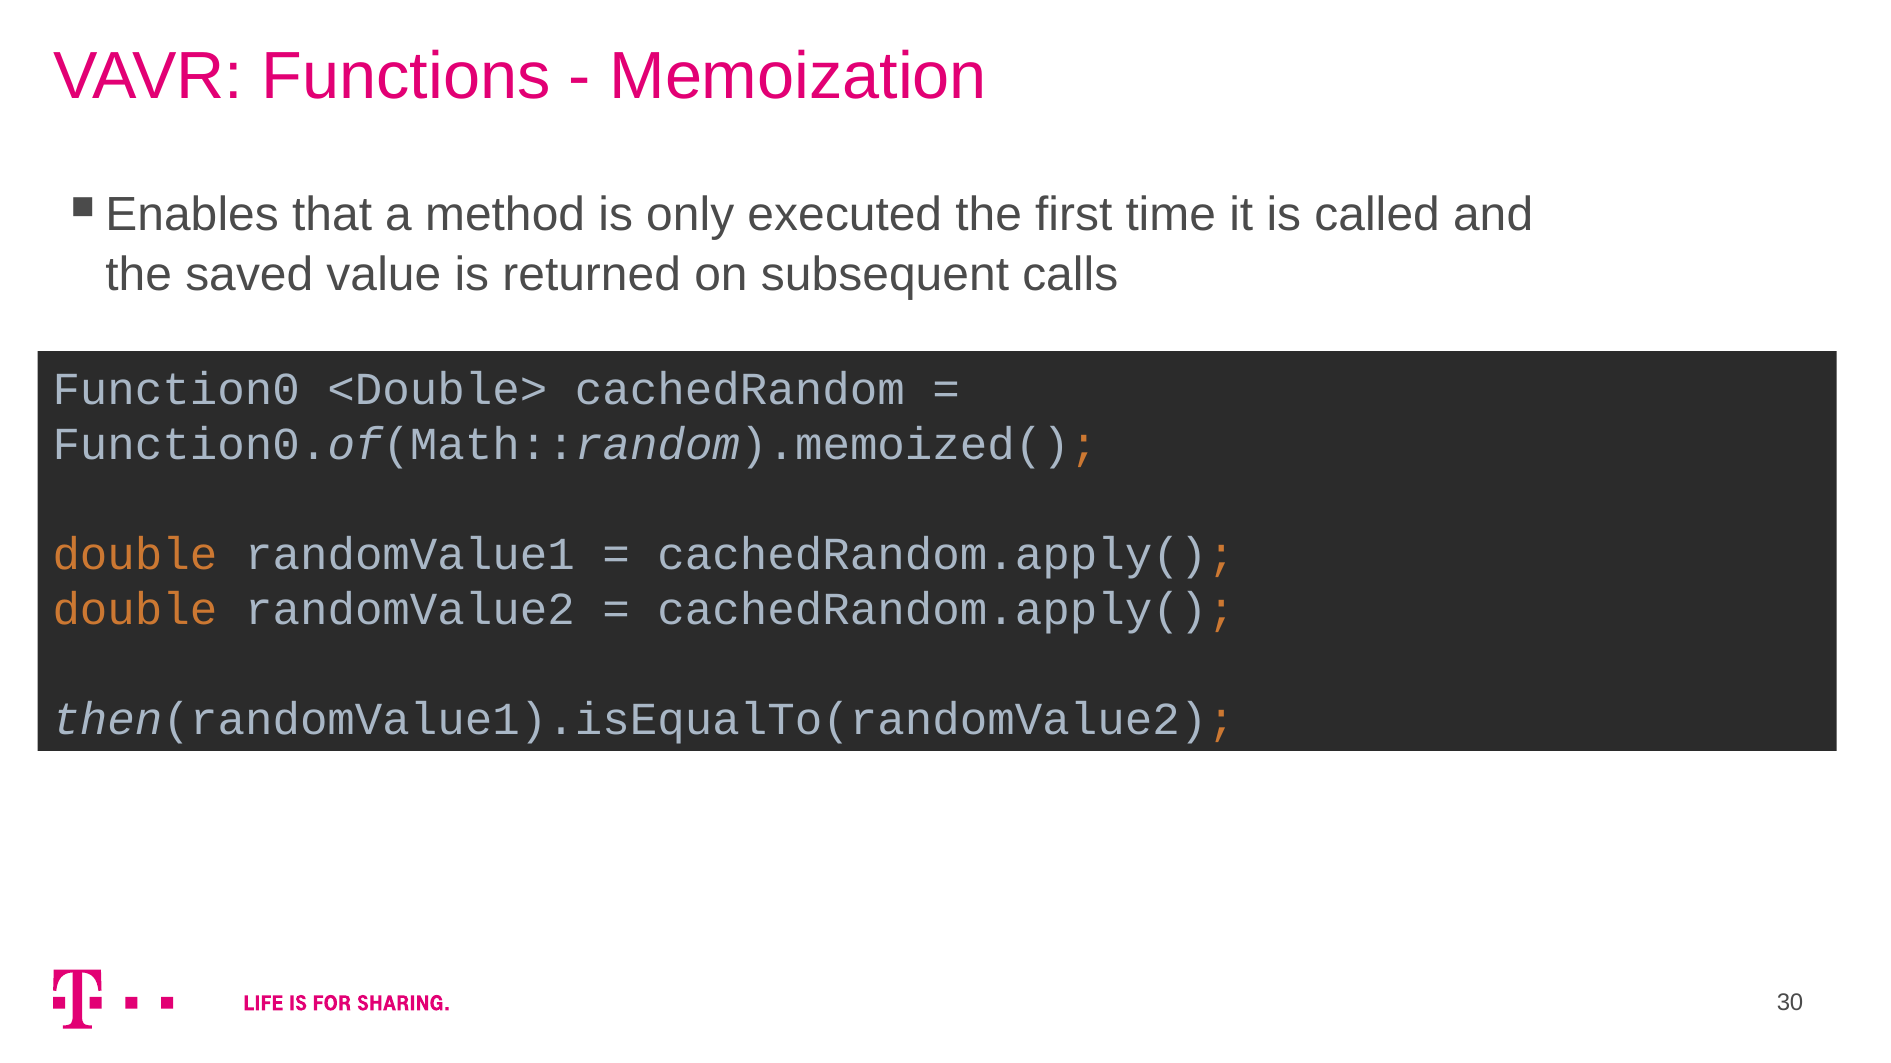

# VAVR: Functions - Memoization
Enables that a method is only executed the first time it is called and the saved value is returned on subsequent calls
Function0 <Double> cachedRandom = Function0.of(Math::random).memoized();
double randomValue1 = cachedRandom.apply();
double randomValue2 = cachedRandom.apply();
then(randomValue1).isEqualTo(randomValue2);
30